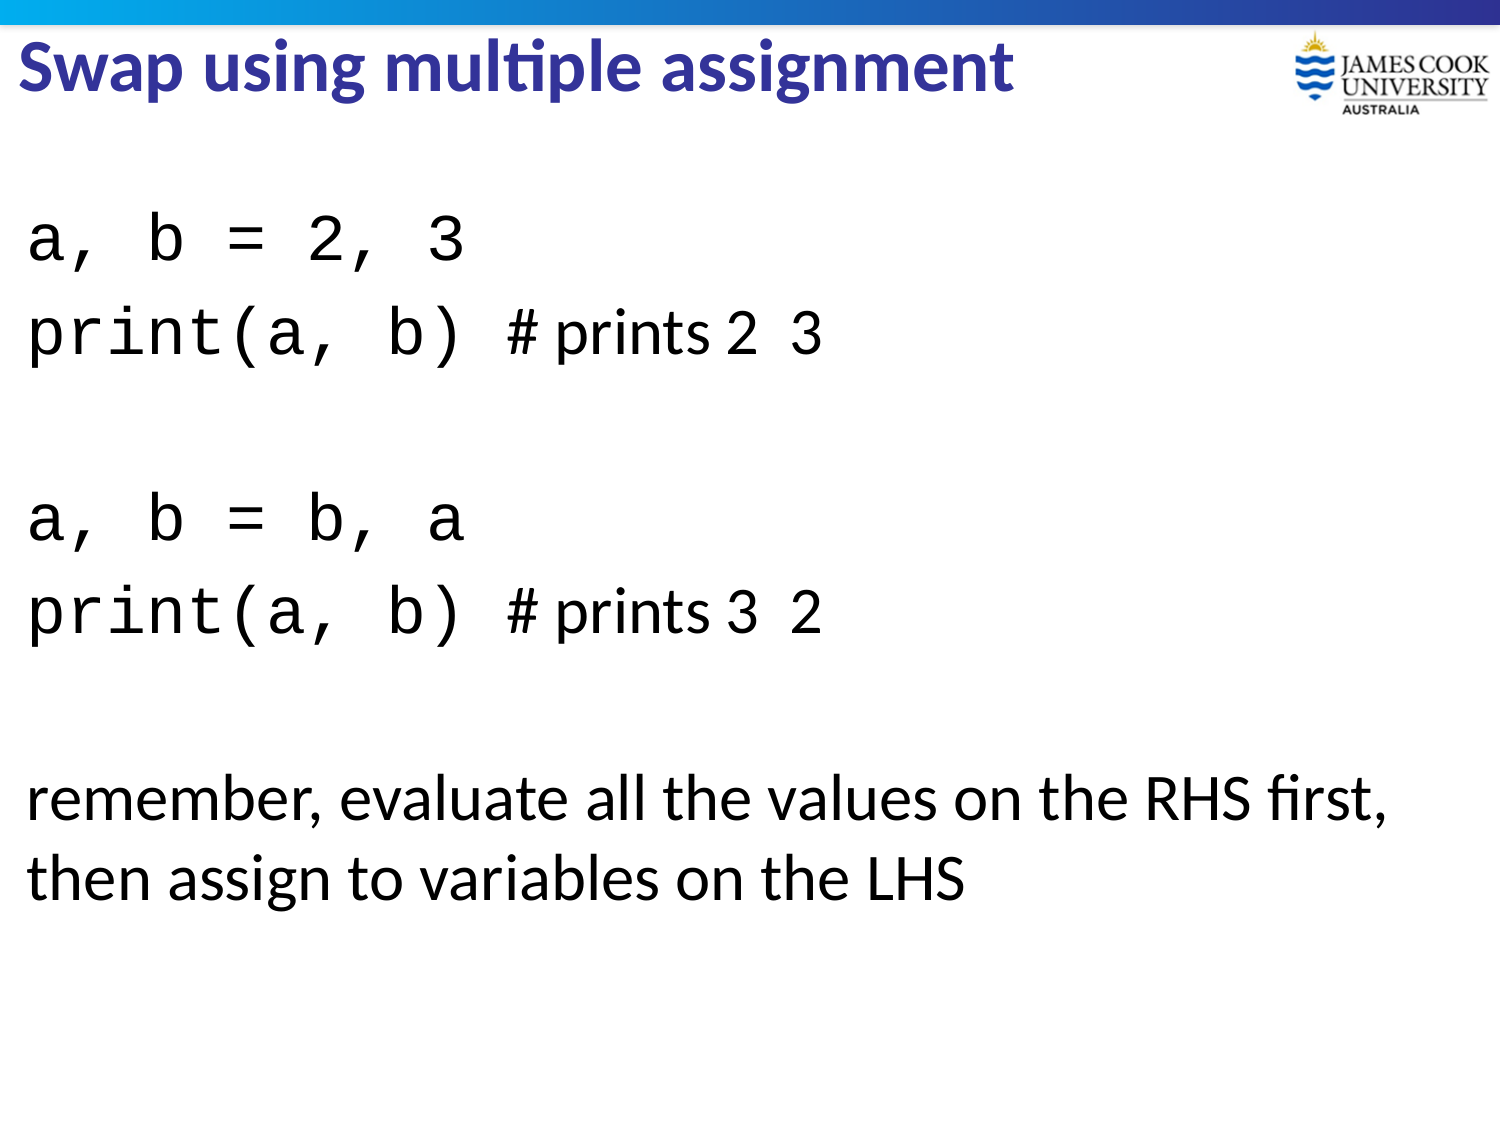

# Swap using multiple assignment
a, b = 2, 3
print(a, b) # prints 2  3

a, b = b, a
print(a, b) # prints 3  2

remember, evaluate all the values on the RHS first, then assign to variables on the LHS